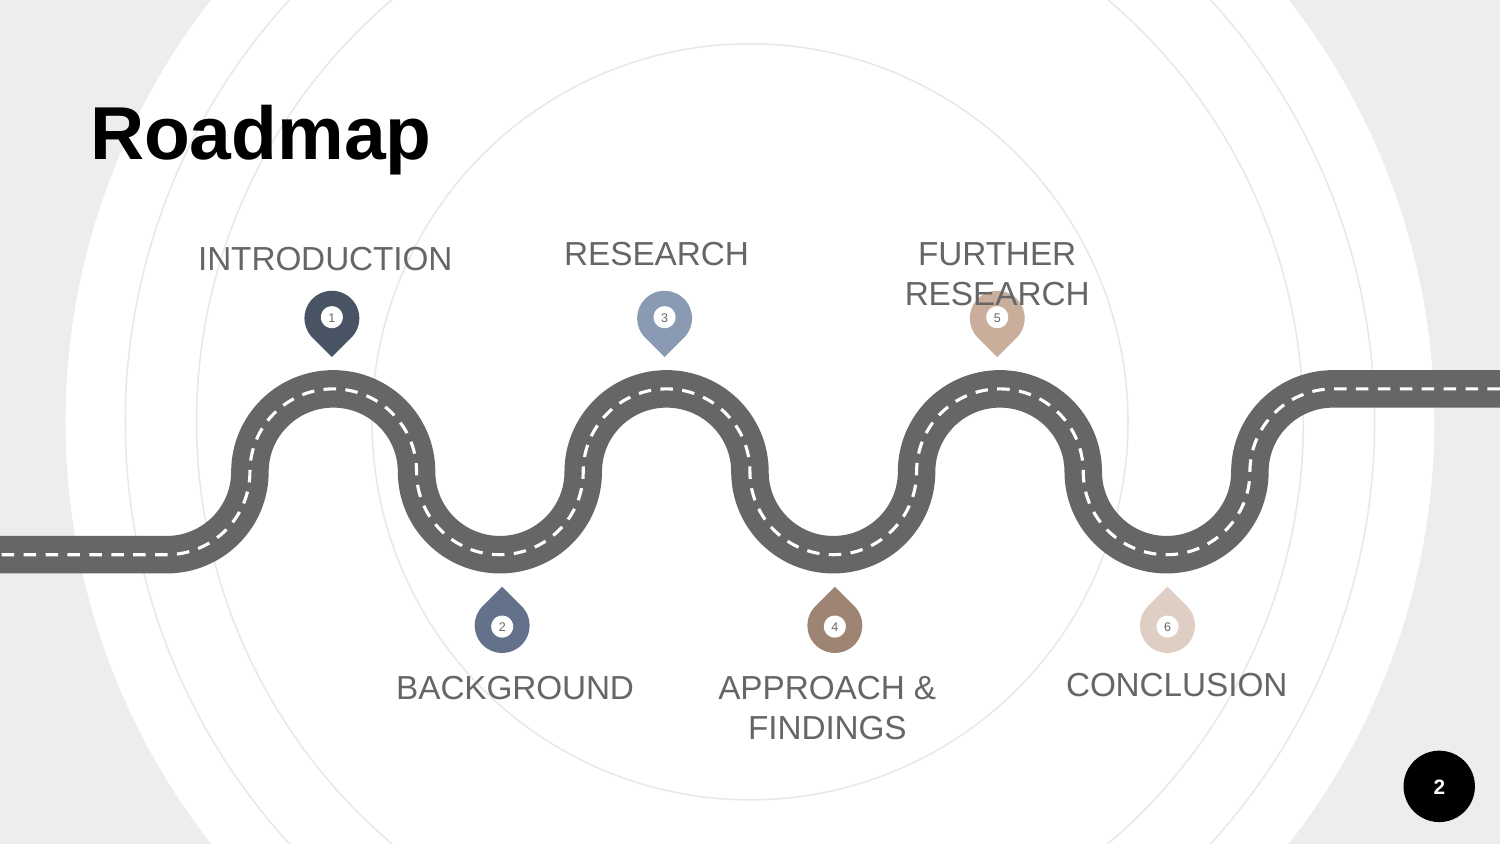

Roadmap
INTRODUCTION
FURTHER RESEARCH
RESEARCH

1

3

5

2

4

6
CONCLUSION
APPROACH & FINDINGS
BACKGROUND
2